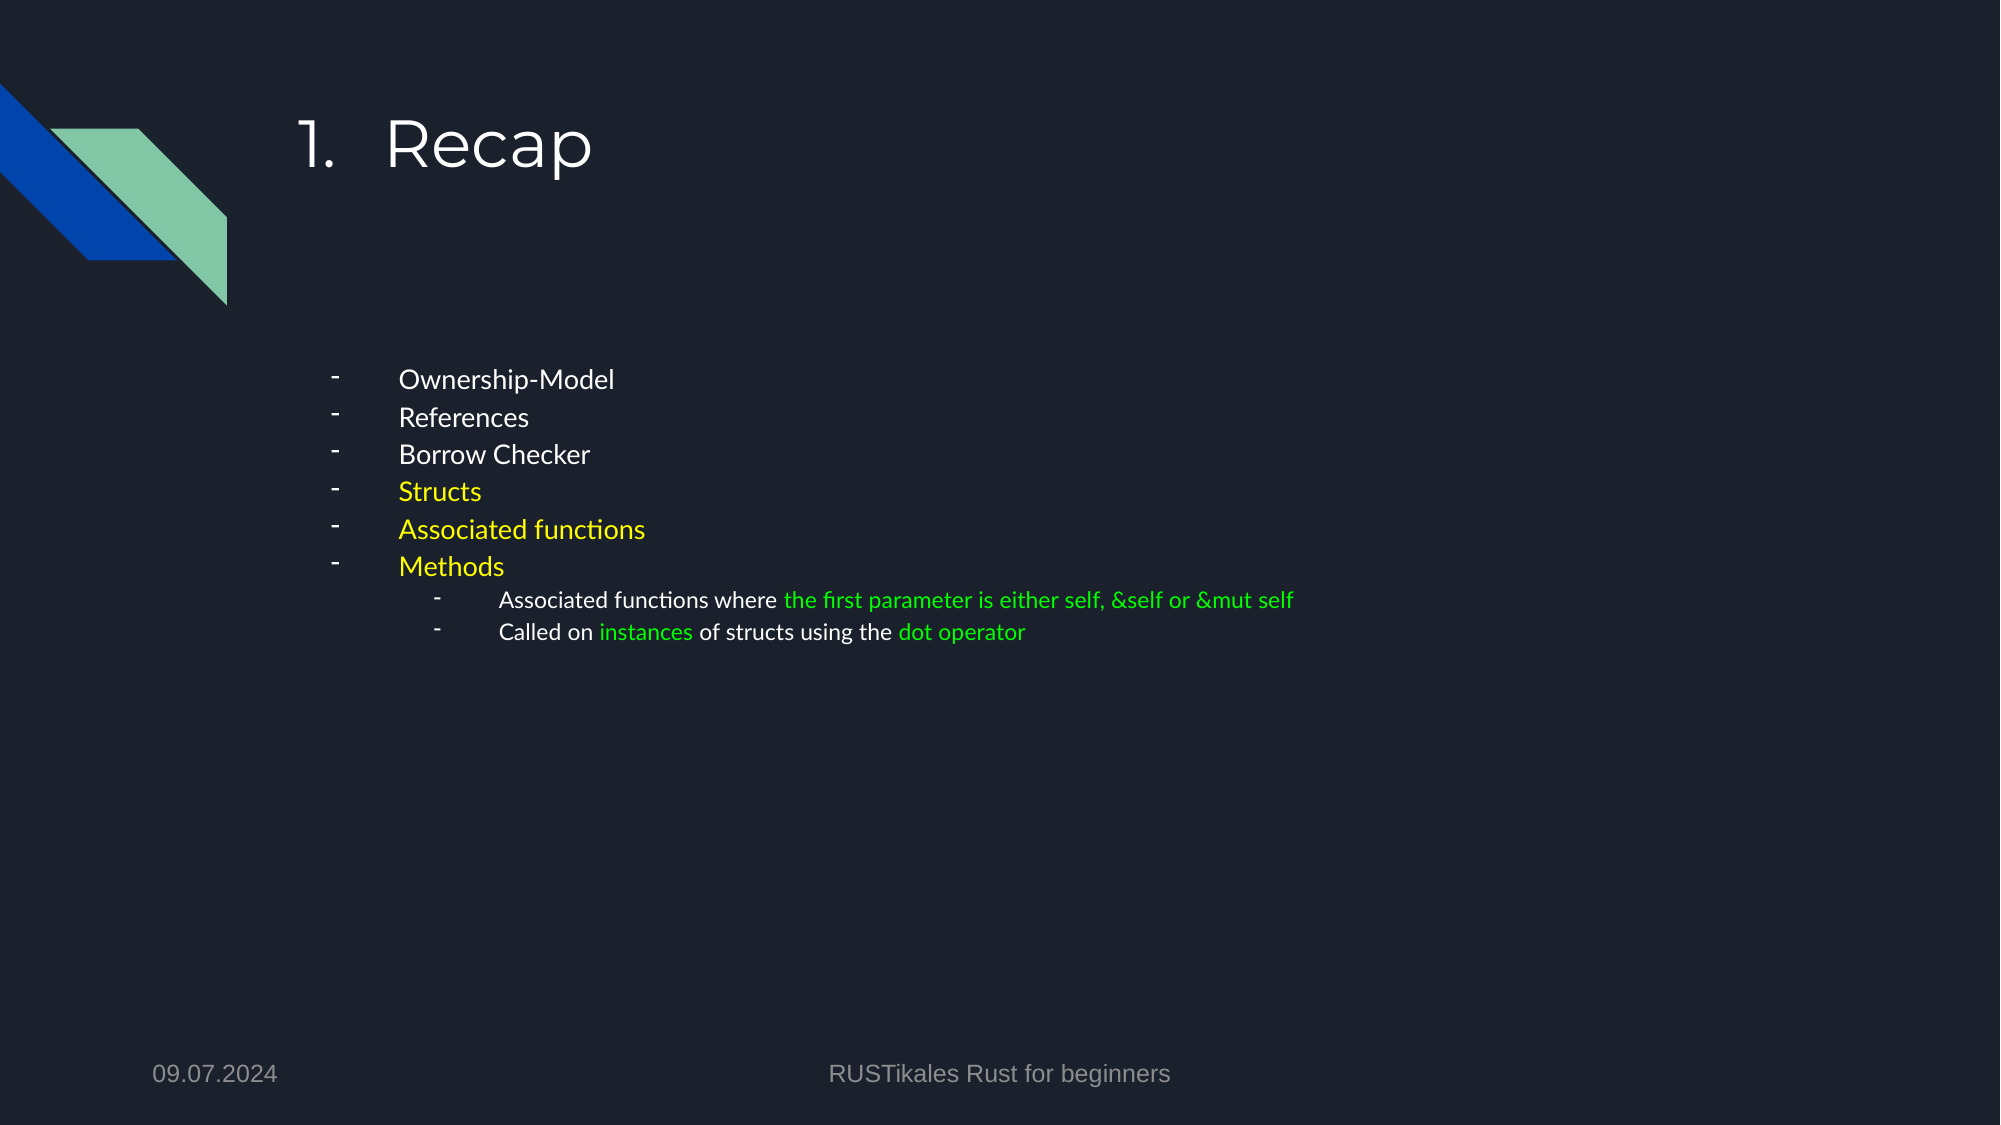

# Recap
Ownership-Model
References
Borrow Checker
Structs
Associated functions
Methods
Associated functions where the first parameter is either self, &self or &mut self
Called on instances of structs using the dot operator
09.07.2024
RUSTikales Rust for beginners